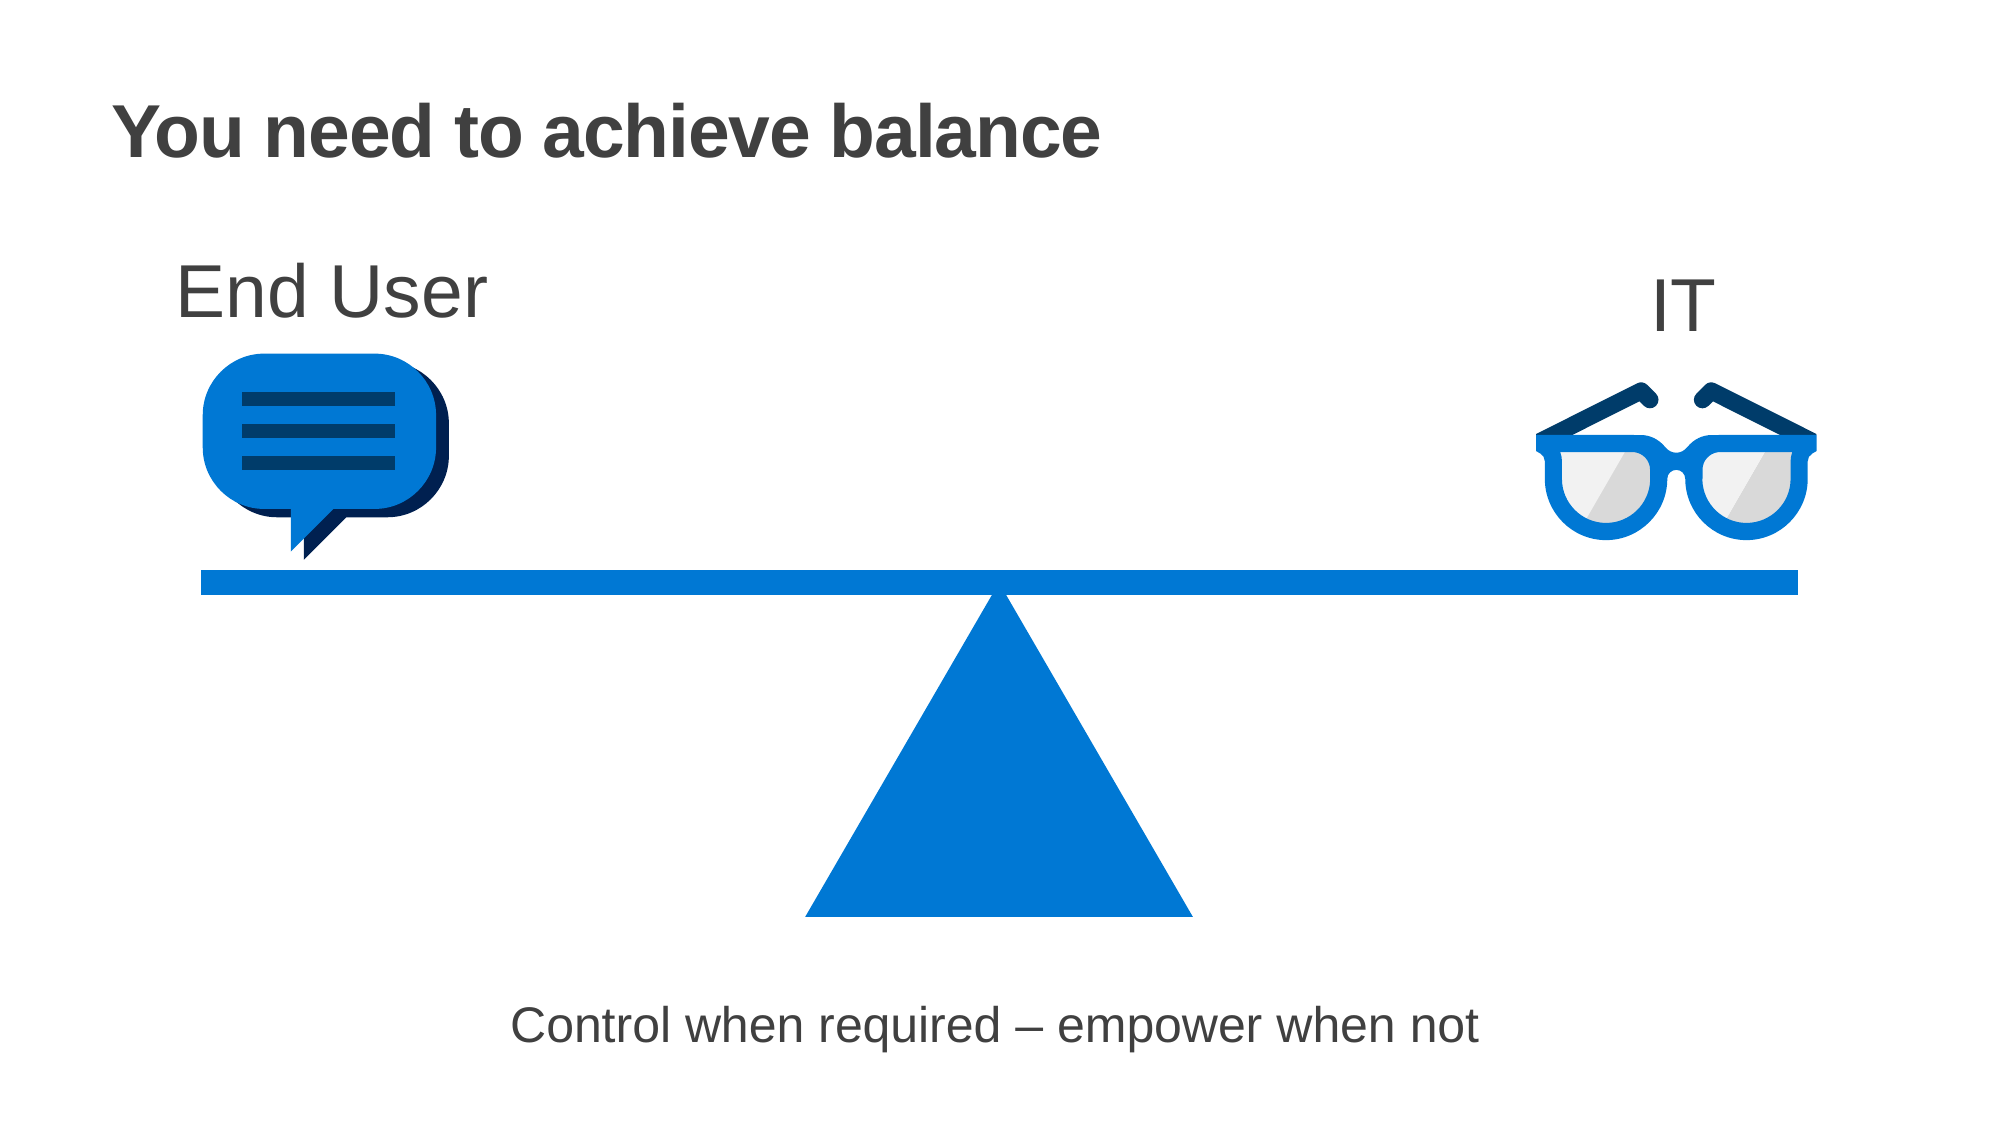

You need to achieve balance
End User
IT

Control when required – empower when not